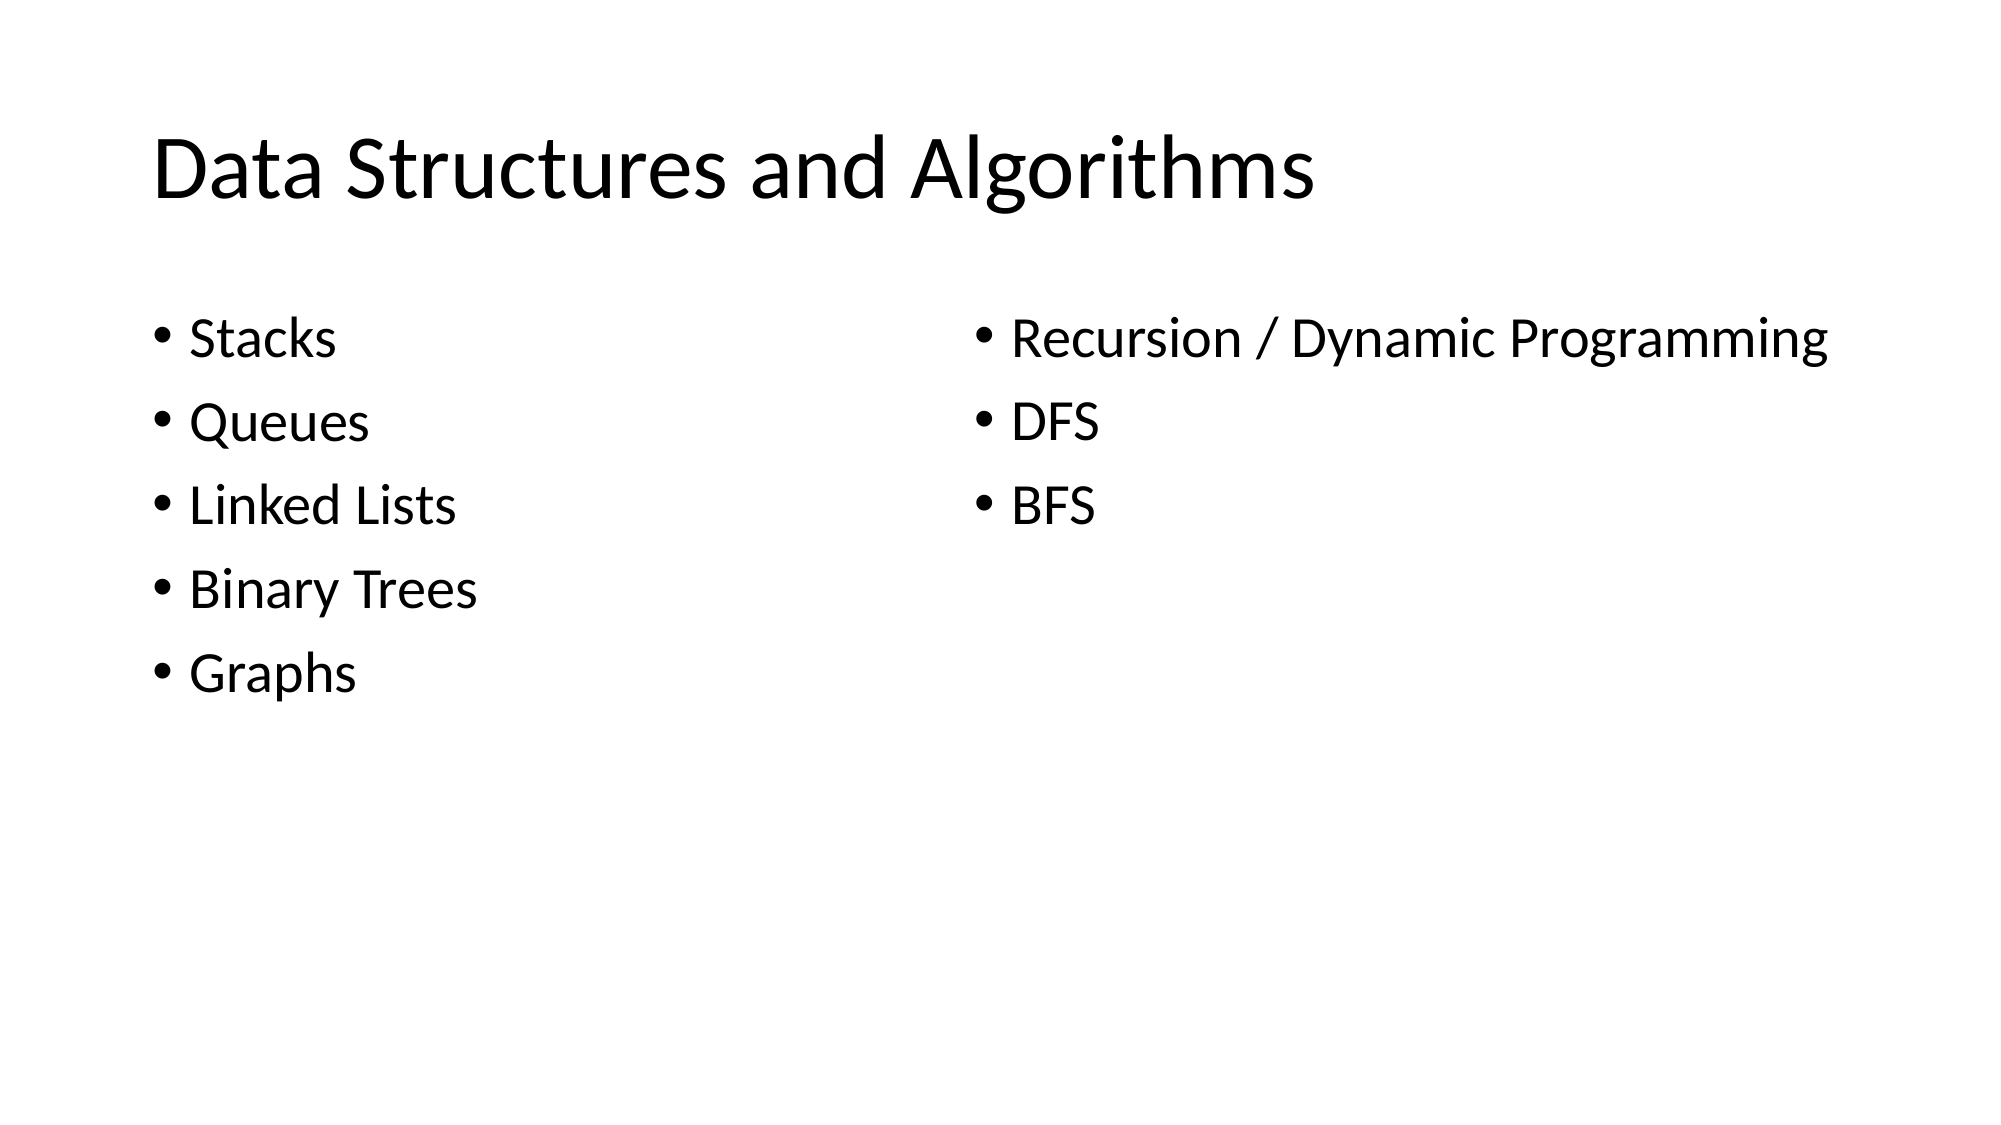

# Data Structures and Algorithms
Stacks
Queues
Linked Lists
Binary Trees
Graphs
Recursion / Dynamic Programming
DFS
BFS